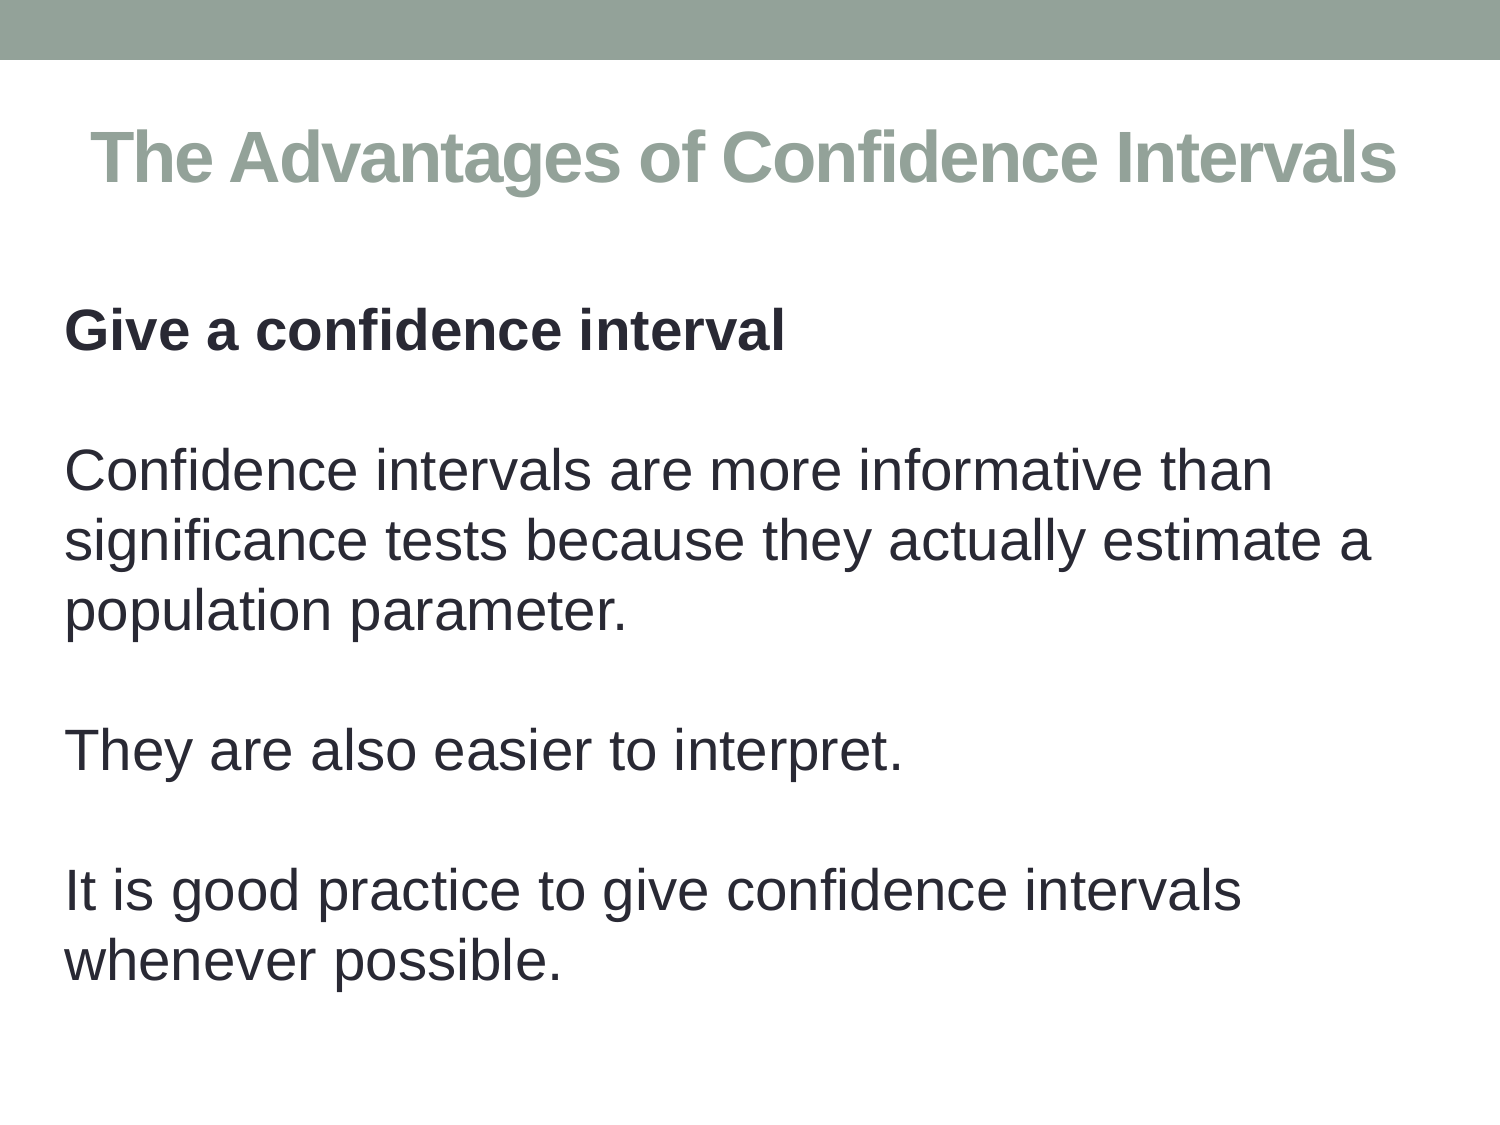

# The Advantages of Confidence Intervals
Give a confidence interval

Confidence intervals are more informative than significance tests because they actually estimate a population parameter.

They are also easier to interpret.

It is good practice to give confidence intervals whenever possible.